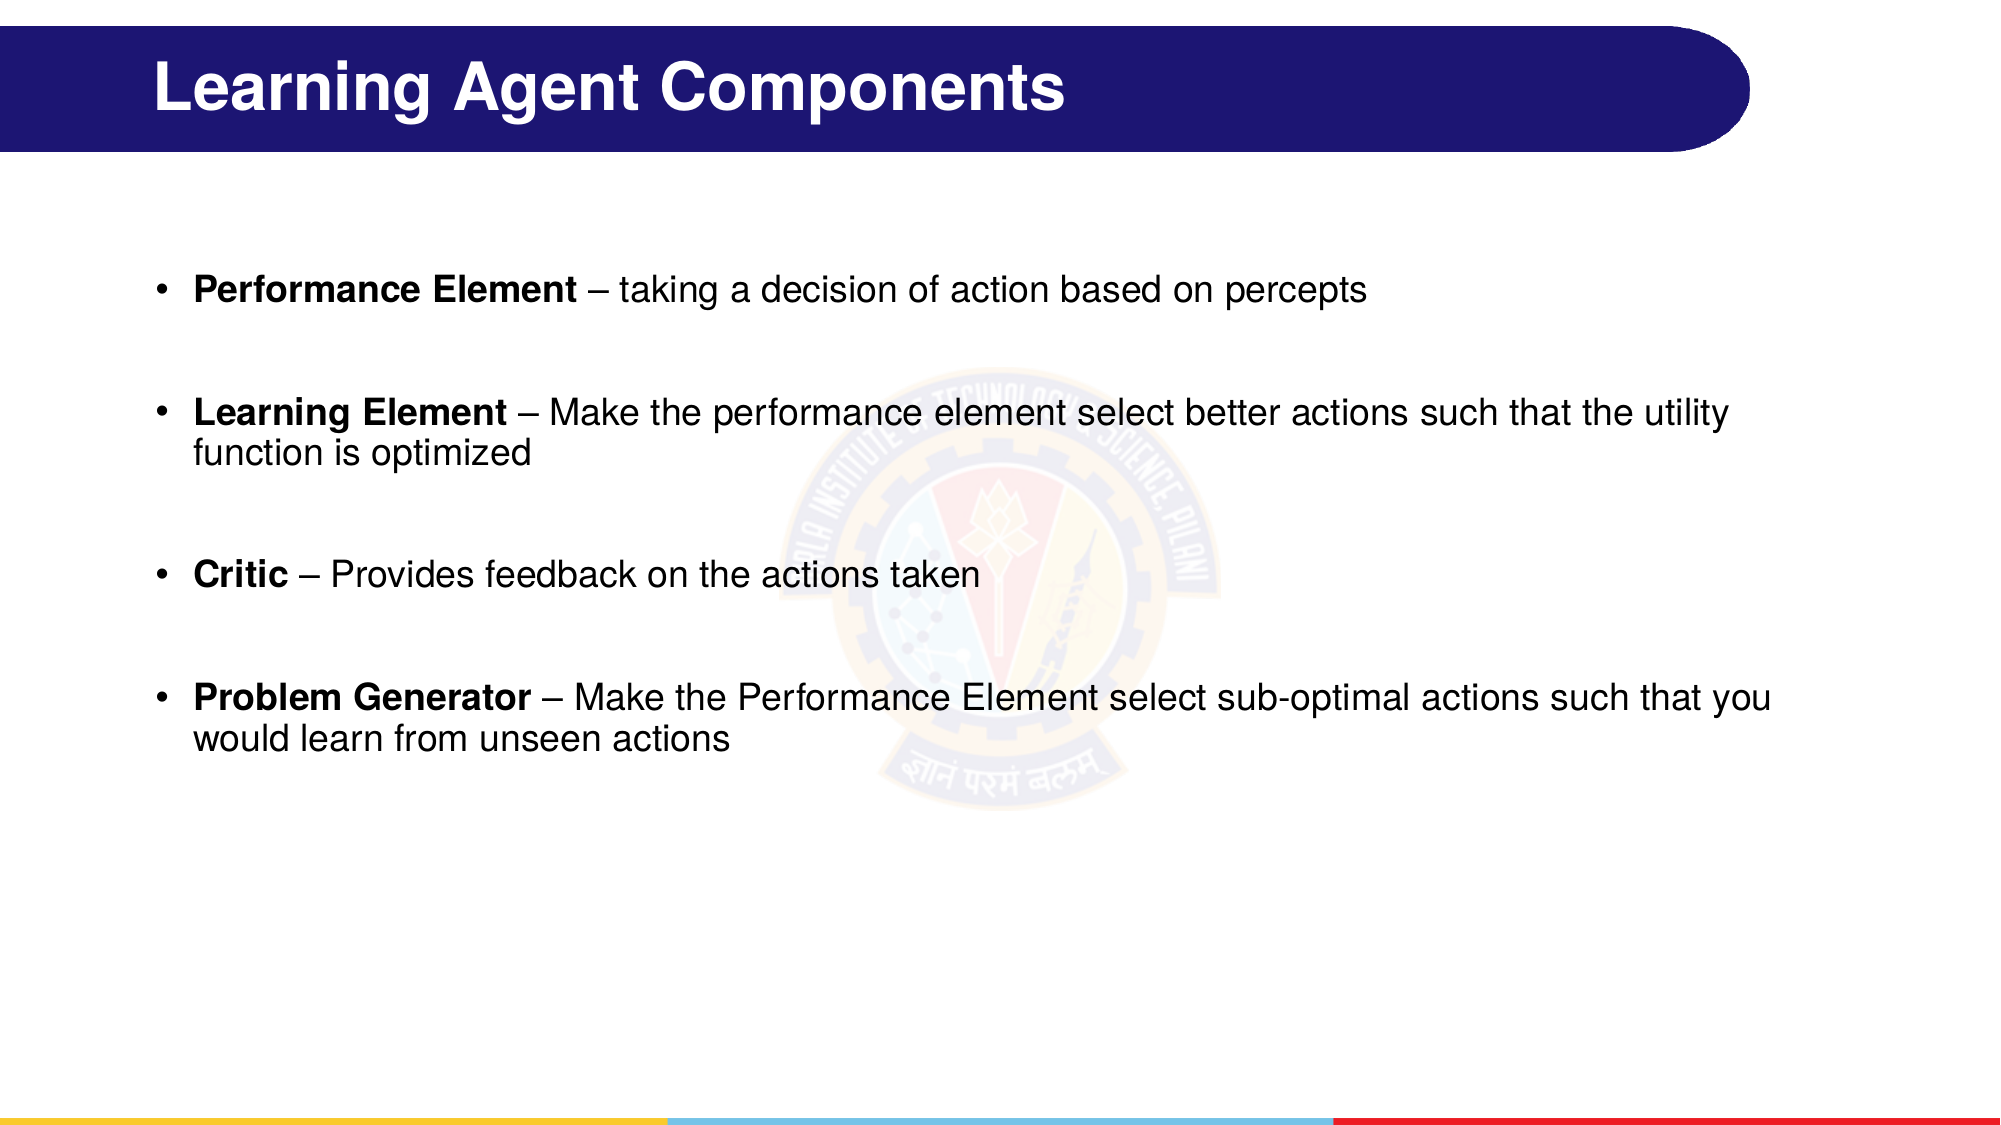

# Learning Agent Components

Performance Element – taking a decision of action based on percepts

Learning Element – Make the performance element select better actions such that the utility function is optimized

Critic – Provides feedback on the actions taken

Problem Generator – Make the Performance Element select sub-optimal actions such that you would learn from unseen actions